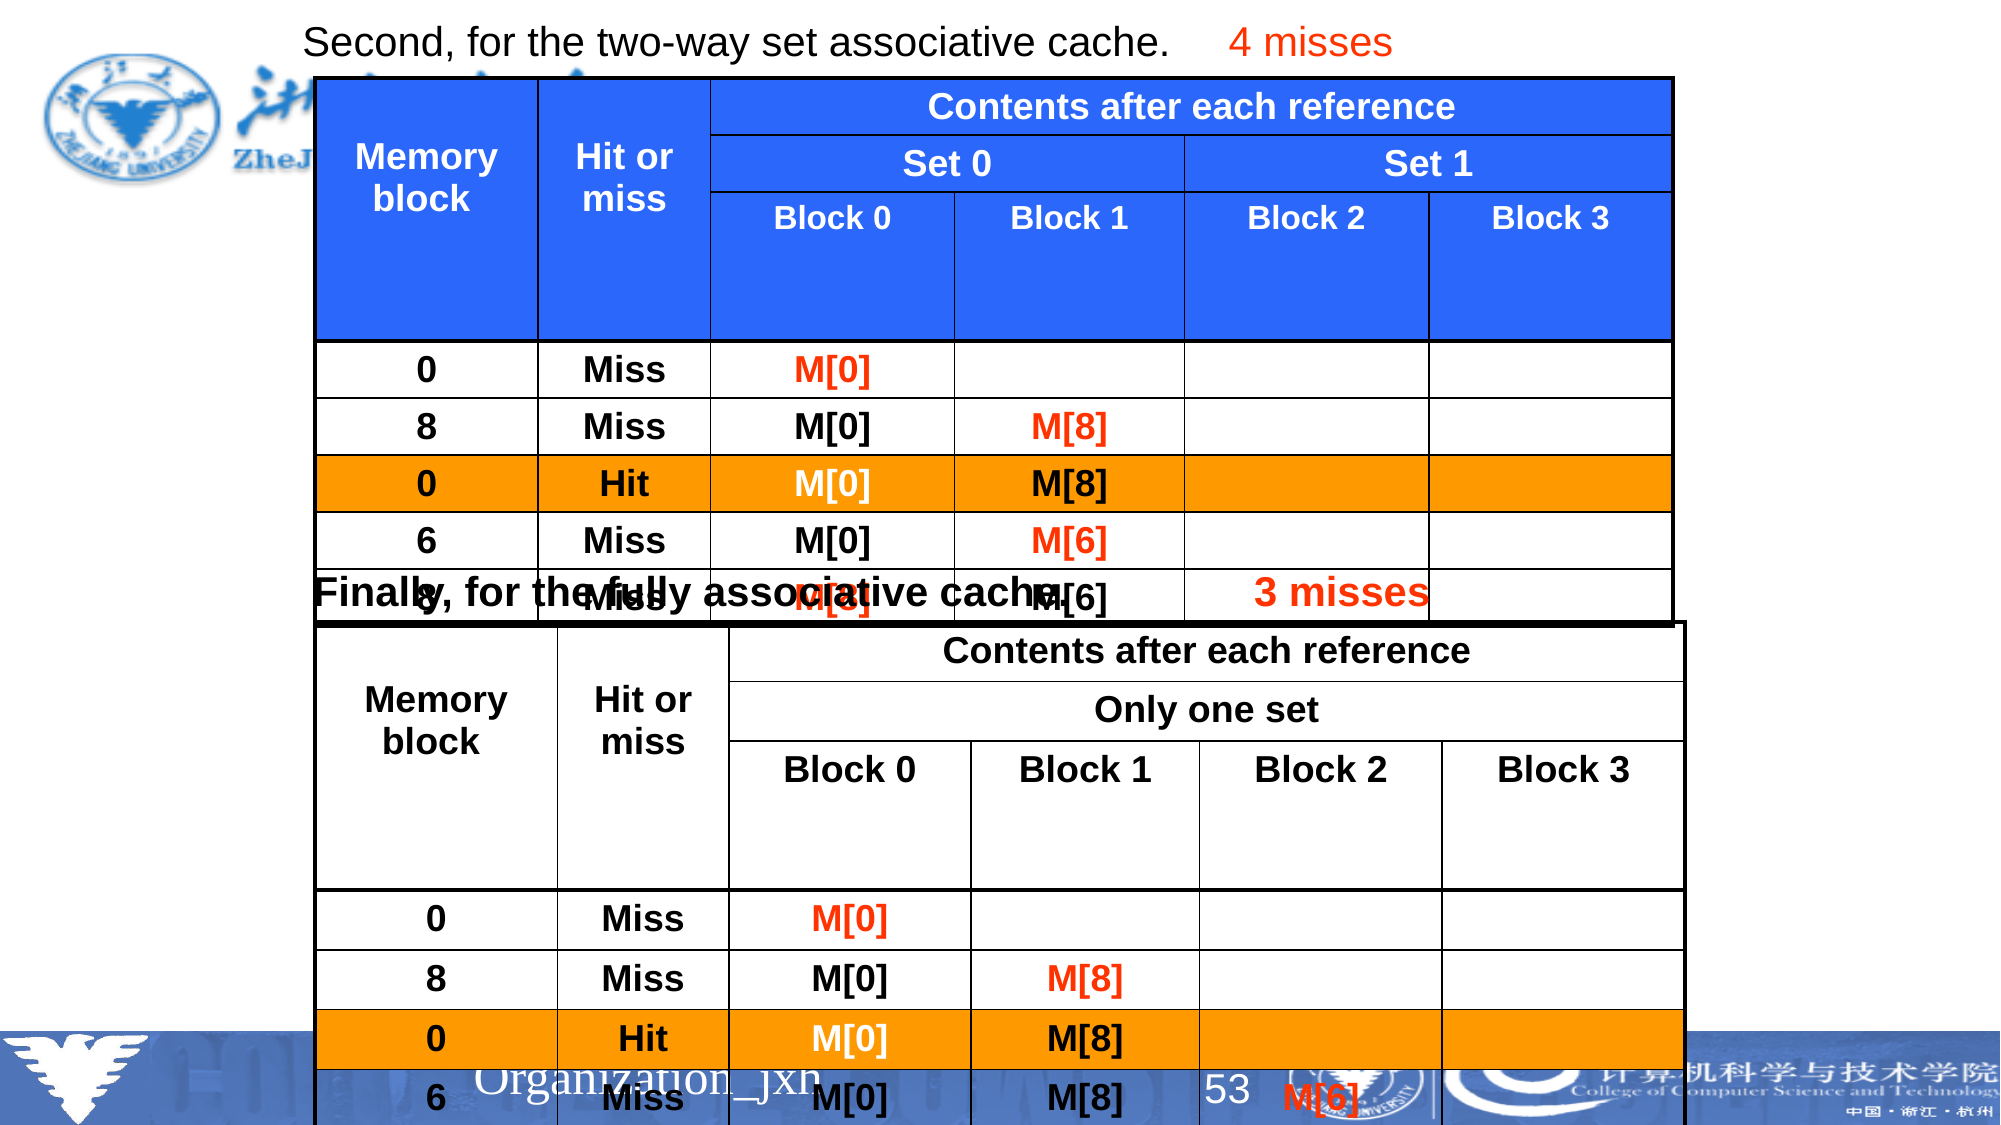

Second, for the two-way set associative cache.     4 misses
#
| Memory block | Hit or miss | Contents after each reference |  |  |  |
| --- | --- | --- | --- | --- | --- |
|  |  | Set 0 |  | Set 1 |  |
|  |  | Block 0 | Block 1 | Block 2 | Block 3 |
| 0 | Miss | M[0] |  |  |  |
| 8 | Miss | M[0] | M[8] |  |  |
| 0 | Hit | M[0] | M[8] |  |  |
| 6 | Miss | M[0] | M[6] |  |  |
| 8 | Miss | M[8] | M[6] |  |  |
Finally, for the fully associative cache.                3 misses
| Memory block | Hit or miss | Contents after each reference |  |  |  |
| --- | --- | --- | --- | --- | --- |
|  |  | Only one set |  |  |  |
|  |  | Block 0 | Block 1 | Block 2 | Block 3 |
| 0 | Miss | M[0] |  |  |  |
| 8 | Miss | M[0] | M[8] |  |  |
| 0 | Hit | M[0] | M[8] |  |  |
| 6 | Miss | M[0] | M[8] | M[6] |  |
| 8 | Hit | M[0] | M[8] | M[6] |  |